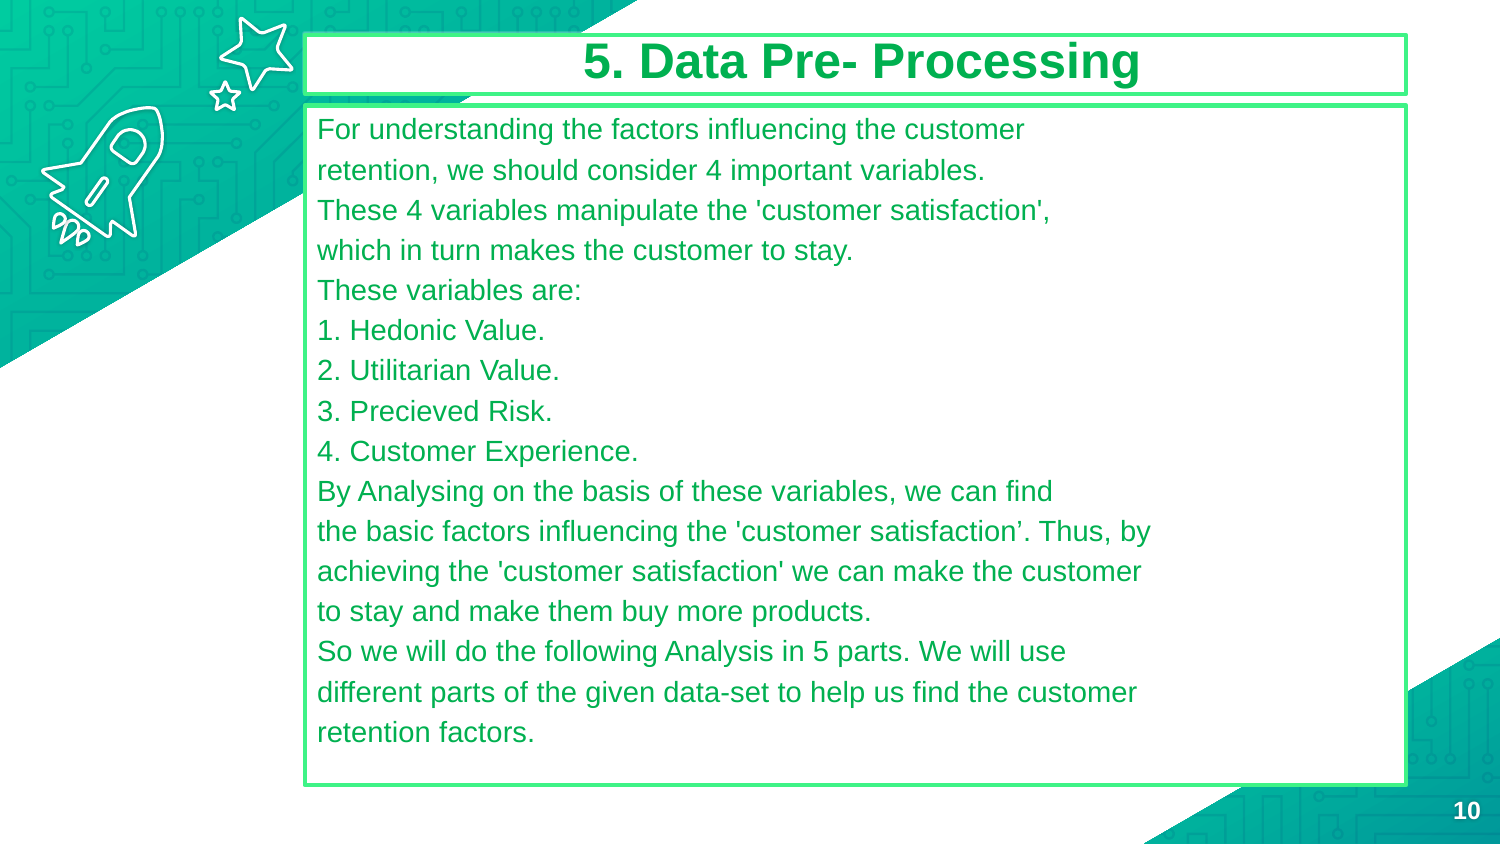

# 5. Data Pre- Processing

For understanding the factors influencing the customer
retention, we should consider 4 important variables.
These 4 variables manipulate the 'customer satisfaction',
which in turn makes the customer to stay.
These variables are:
1. Hedonic Value.
2. Utilitarian Value.
3. Precieved Risk.
4. Customer Experience.
By Analysing on the basis of these variables, we can find
the basic factors influencing the 'customer satisfaction’. Thus, by
achieving the 'customer satisfaction' we can make the customer
to stay and make them buy more products.
So we will do the following Analysis in 5 parts. We will use
different parts of the given data-set to help us find the customer
retention factors.

10